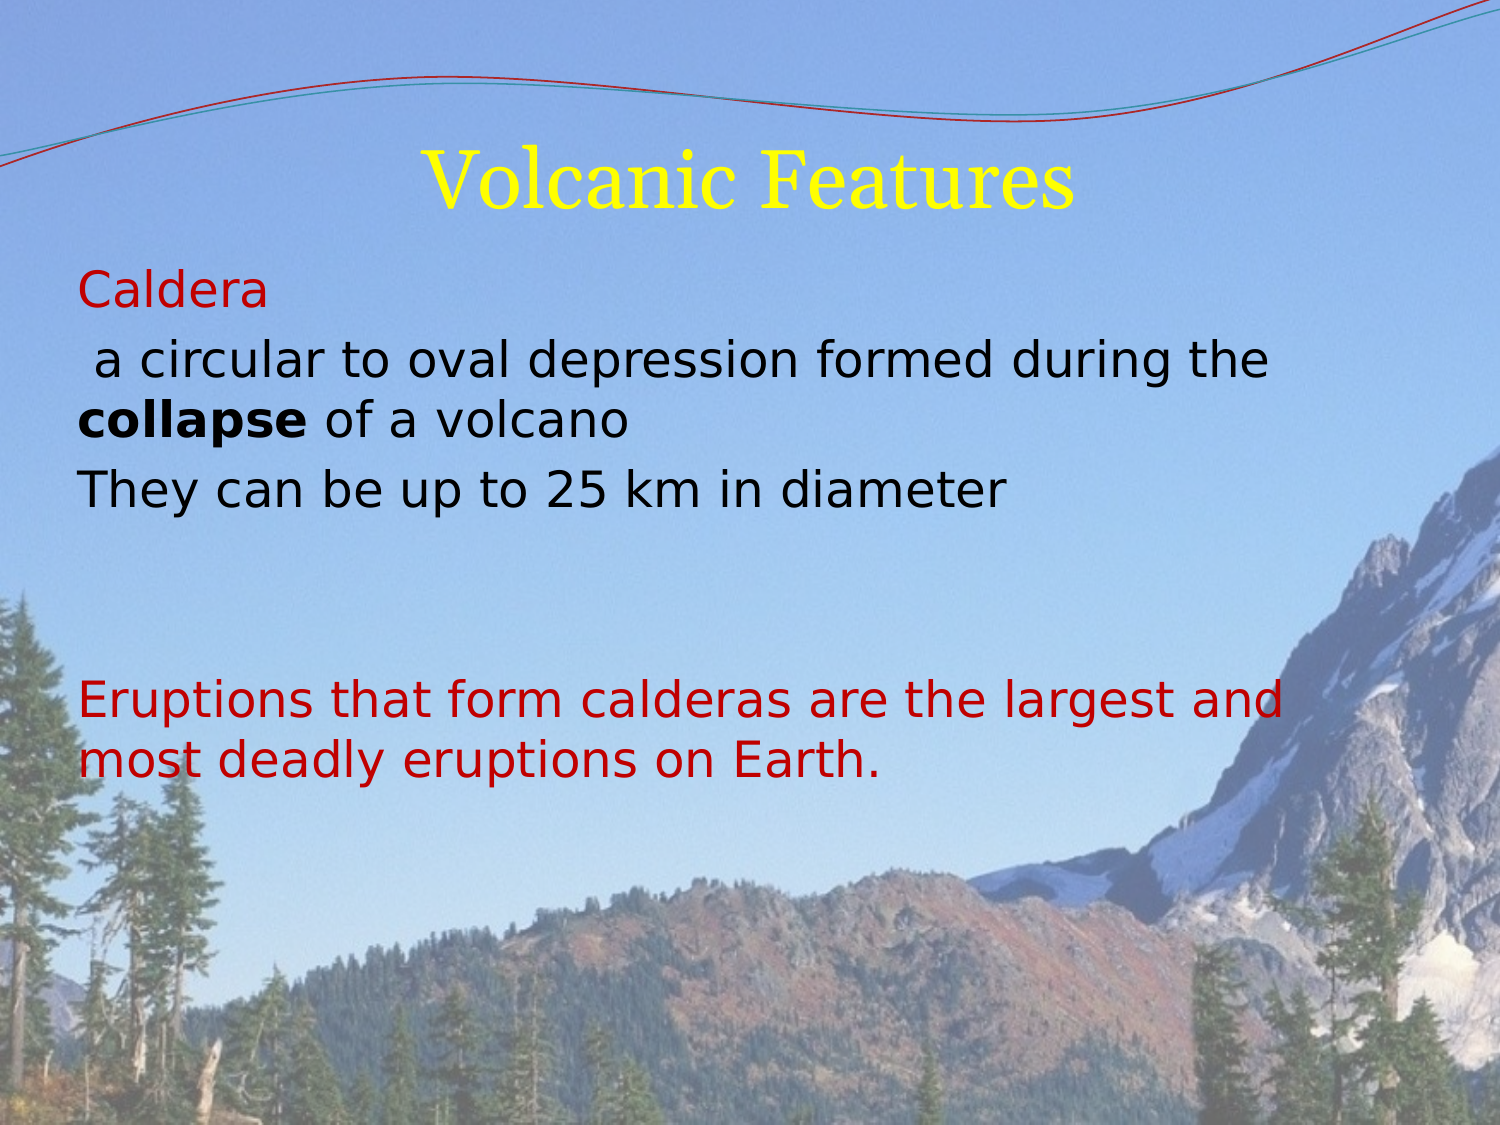

# Volcanic Features
Caldera
 a circular to oval depression formed during the collapse of a volcano
They can be up to 25 km in diameter

Eruptions that form calderas are the largest and most deadly eruptions on Earth.